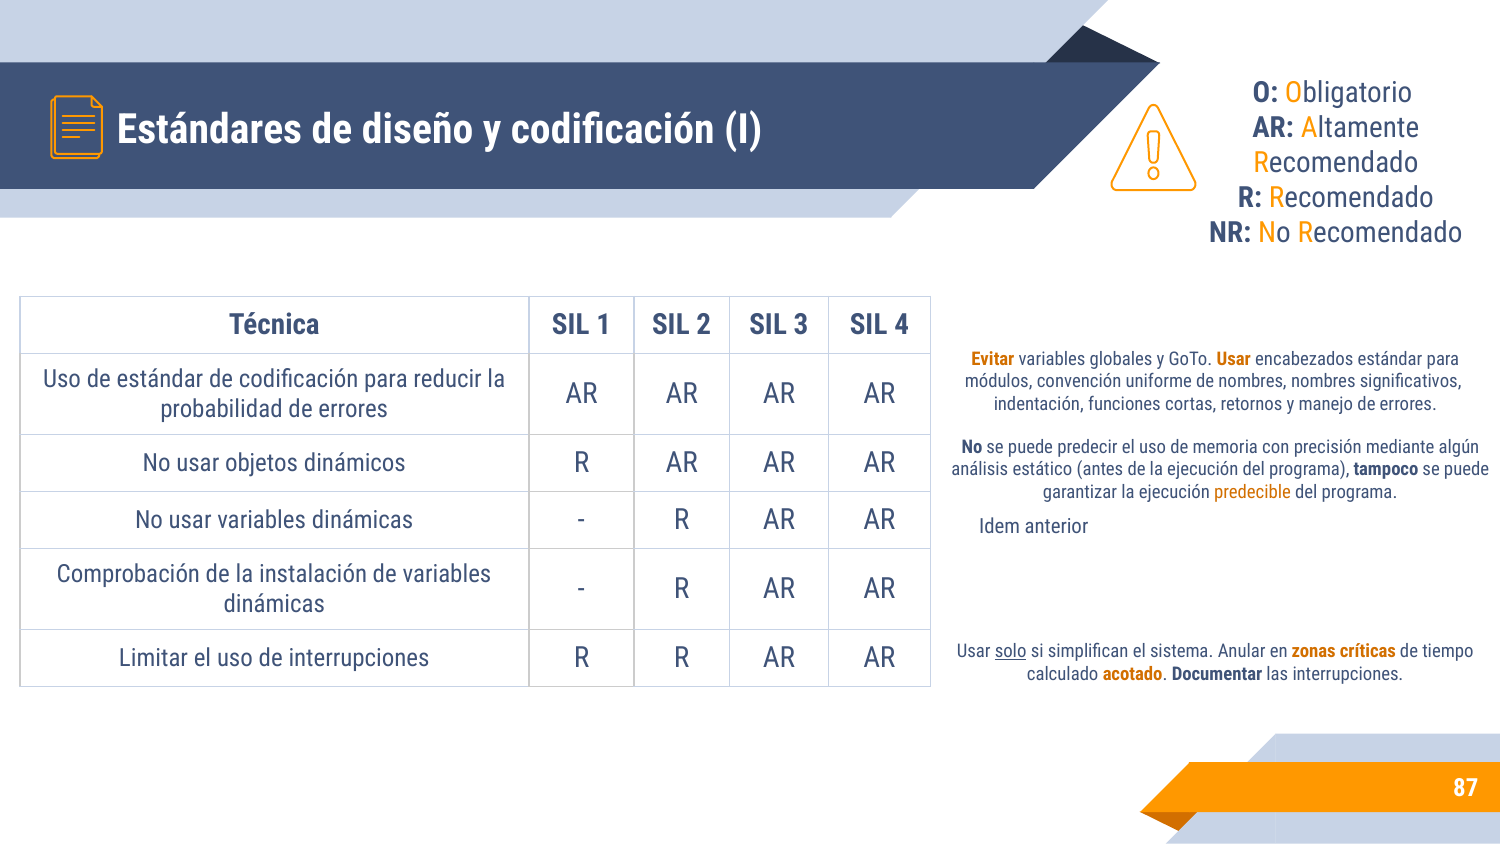

# Estándares de diseño y codificación (I)
O: Obligatorio
AR: Altamente Recomendado
R: Recomendado
NR: No Recomendado

| Técnica | SIL 1 | SIL 2 | SIL 3 | SIL 4 |
| --- | --- | --- | --- | --- |
| Uso de estándar de codificación para reducir la probabilidad de errores | AR | AR | AR | AR |
| No usar objetos dinámicos | R | AR | AR | AR |
| No usar variables dinámicas | - | R | AR | AR |
| Comprobación de la instalación de variables dinámicas | - | R | AR | AR |
| Limitar el uso de interrupciones | R | R | AR | AR |
Evitar variables globales y GoTo. Usar encabezados estándar para módulos, convención uniforme de nombres, nombres significativos,  indentación, funciones cortas, retornos y manejo de errores.
No se puede predecir el uso de memoria con precisión mediante algún análisis estático (antes de la ejecución del programa), tampoco se puede garantizar la ejecución predecible del programa.
Idem anterior
Usar solo si simplifican el sistema. Anular en zonas críticas de tiempo calculado acotado. Documentar las interrupciones.
87